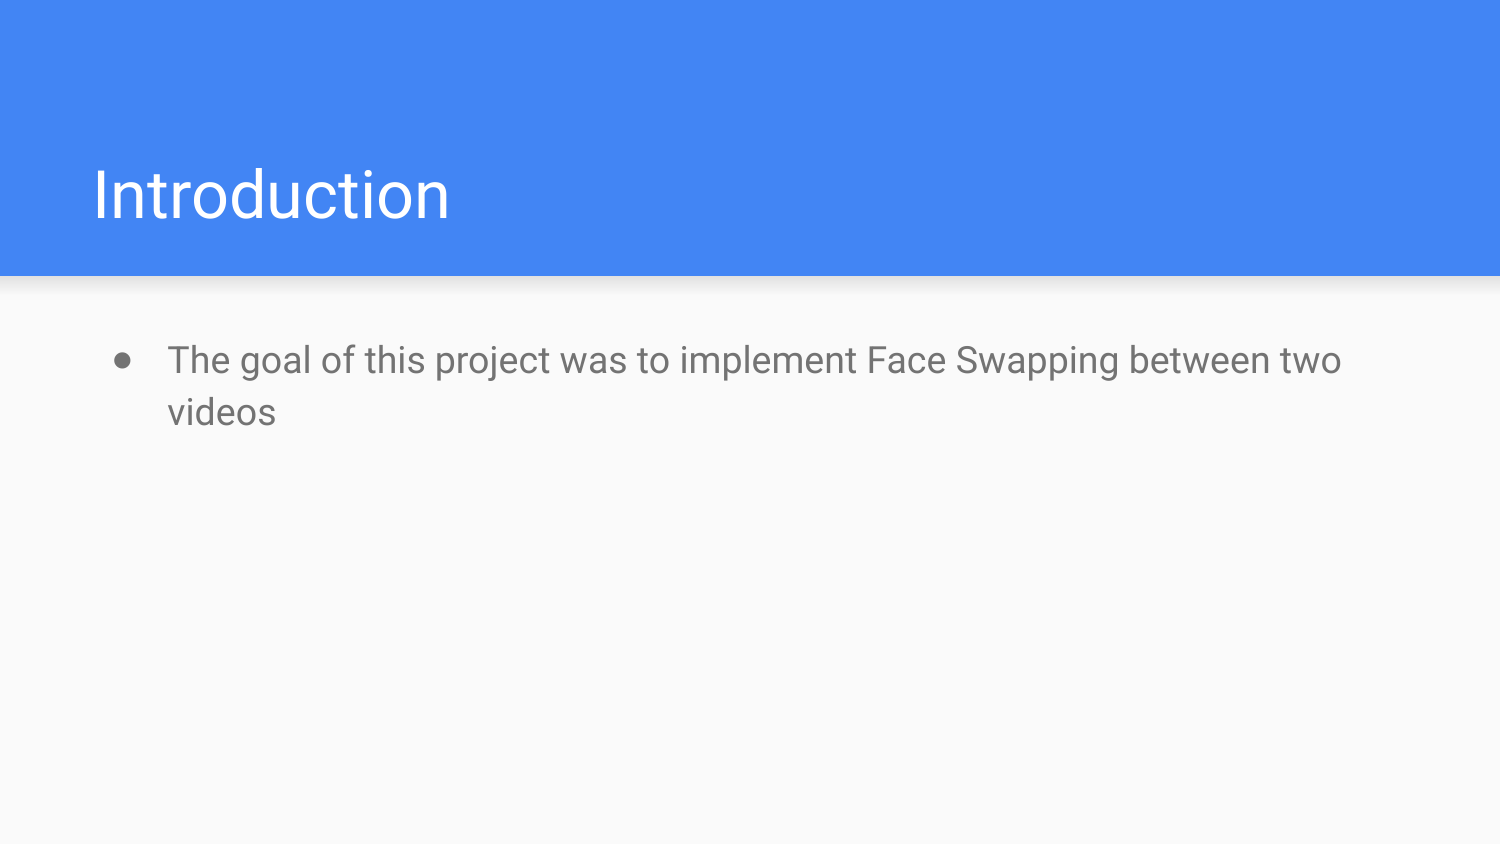

# Introduction
The goal of this project was to implement Face Swapping between two videos